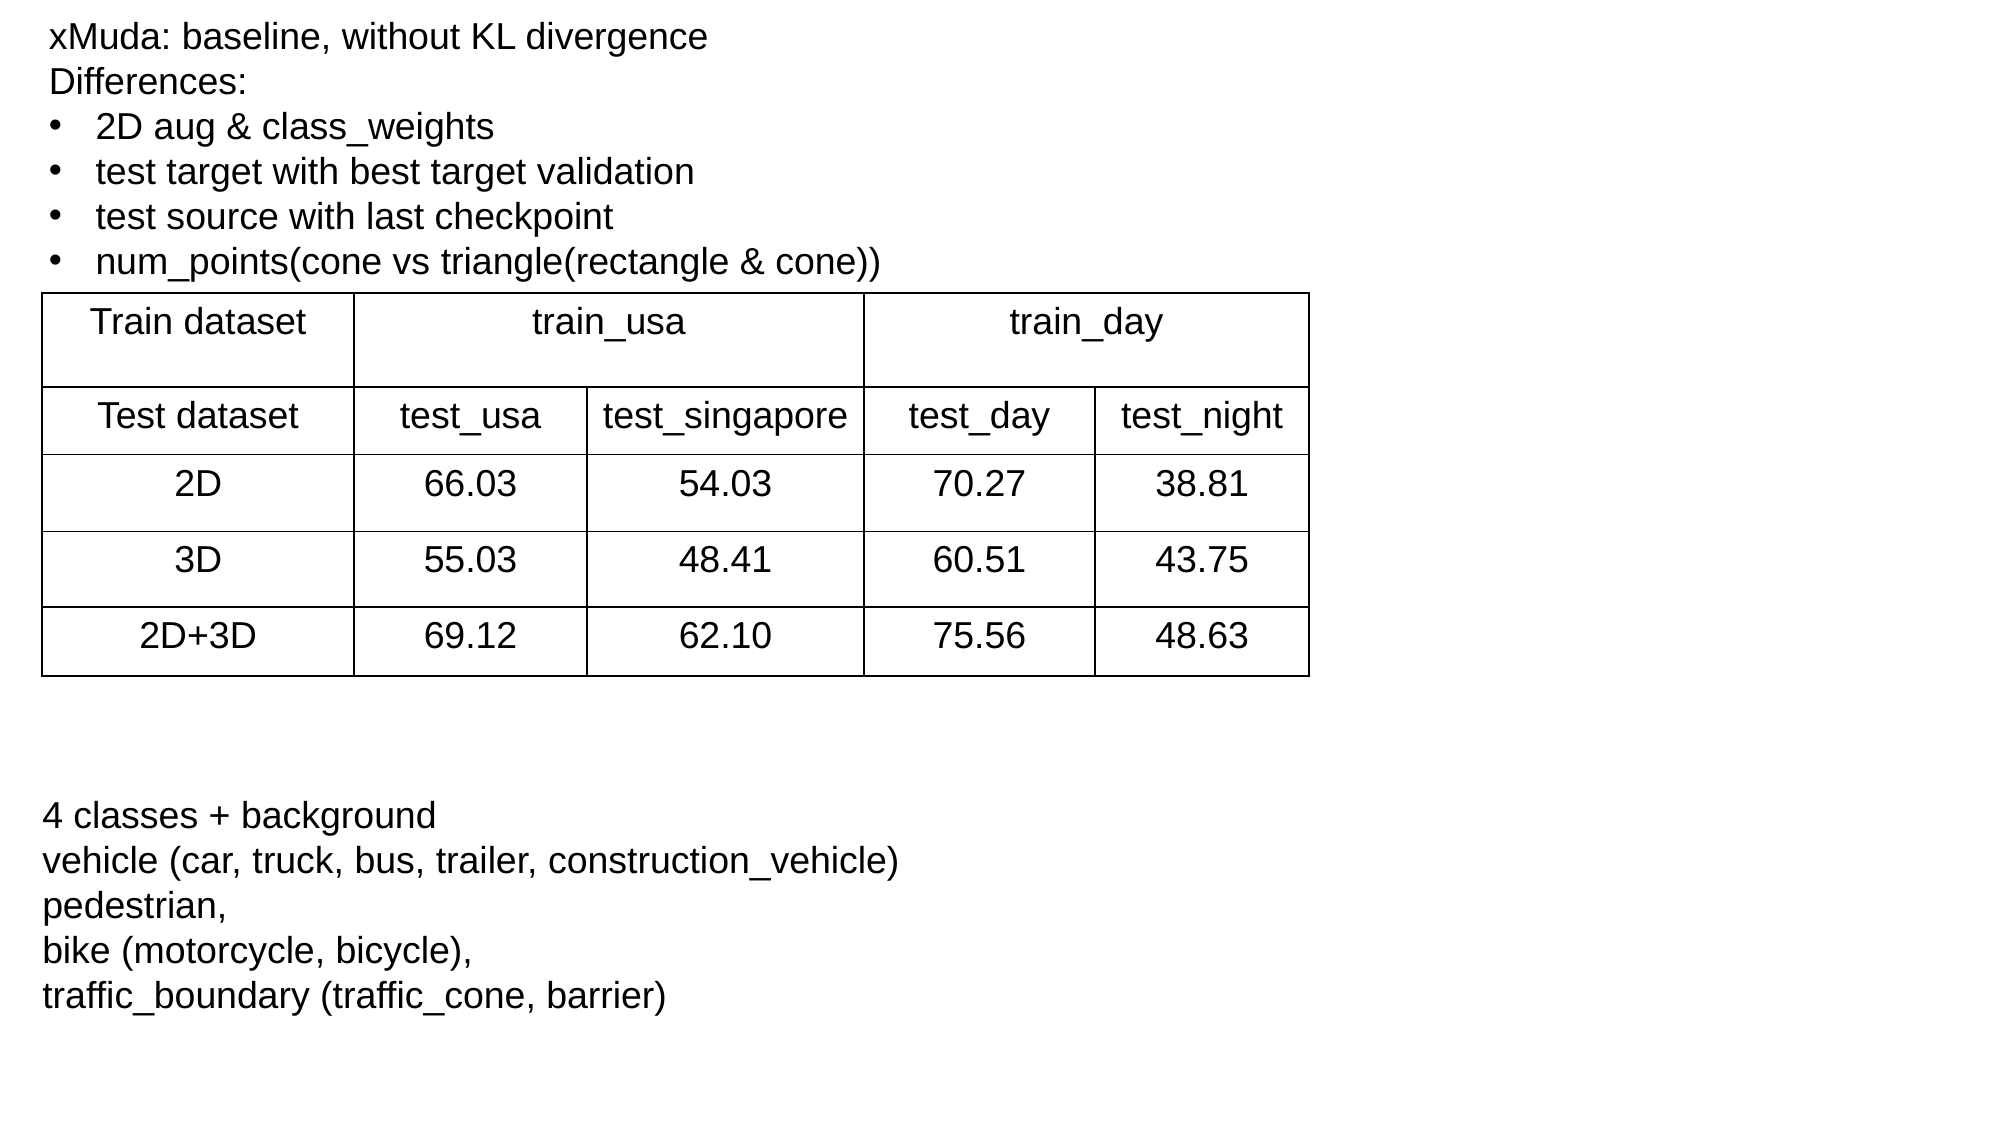

xMuda: baseline, without KL divergence
Differences:
2D aug & class_weights
test target with best target validation
test source with last checkpoint
num_points(cone vs triangle(rectangle & cone))
| Train dataset | train\_usa |  | train\_day |  |
| --- | --- | --- | --- | --- |
| Test dataset | test\_usa | test\_singapore | test\_day | test\_night |
| 2D | 66.03 | 54.03 | 70.27 | 38.81 |
| 3D | 55.03 | 48.41 | 60.51 | 43.75 |
| 2D+3D | 69.12 | 62.10 | 75.56 | 48.63 |
4 classes + background
vehicle (car, truck, bus, trailer, construction_vehicle)
pedestrian,
bike (motorcycle, bicycle),
traffic_boundary (traffic_cone, barrier)